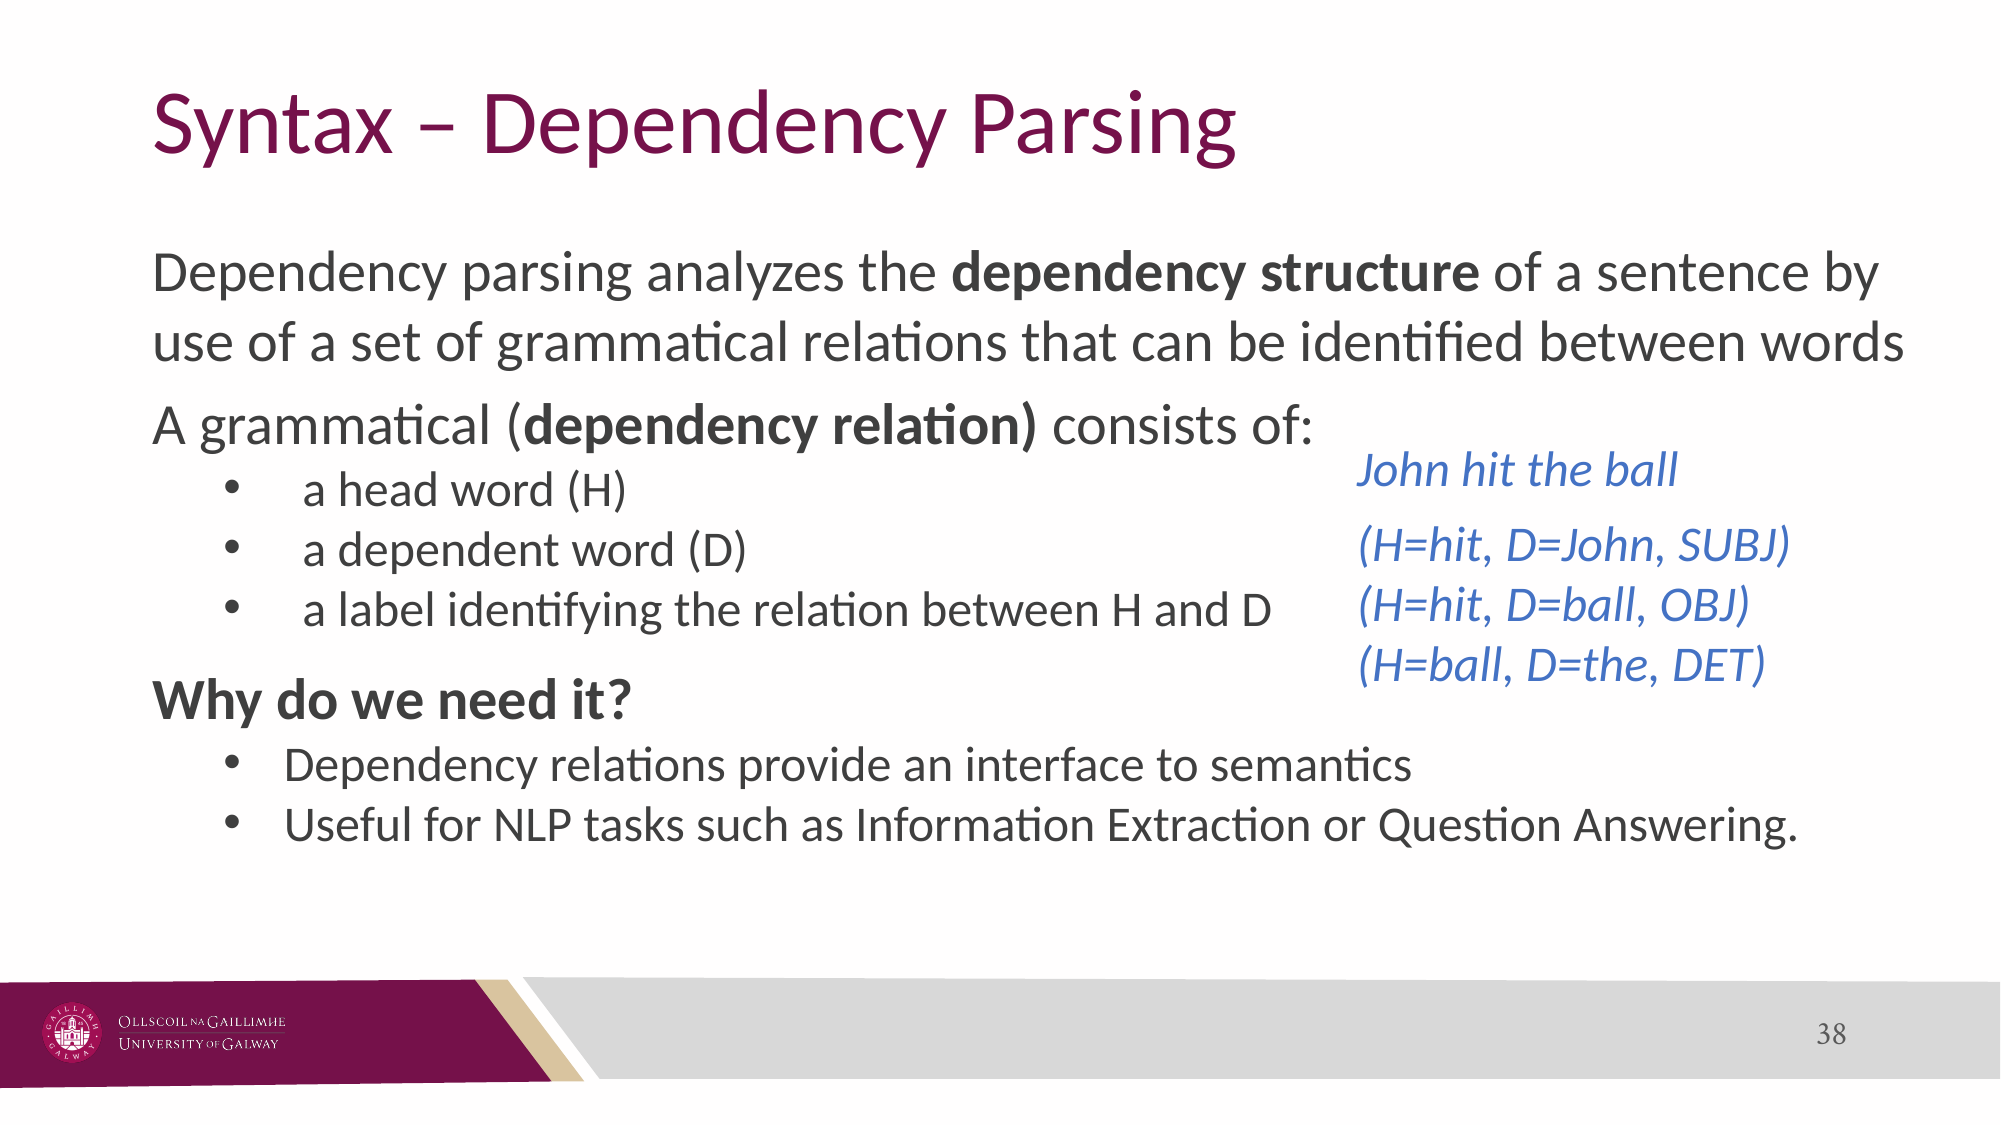

# Syntax – Dependency Parsing
Dependency parsing analyzes the dependency structure of a sentence by use of a set of grammatical relations that can be identified between words
A grammatical (dependency relation) consists of:
a head word (H)
a dependent word (D)
a label identifying the relation between H and D
Why do we need it?
Dependency relations provide an interface to semantics
Useful for NLP tasks such as Information Extraction or Question Answering.
John hit the ball
(H=hit, D=John, SUBJ)
(H=hit, D=ball, OBJ)
(H=ball, D=the, DET)
38